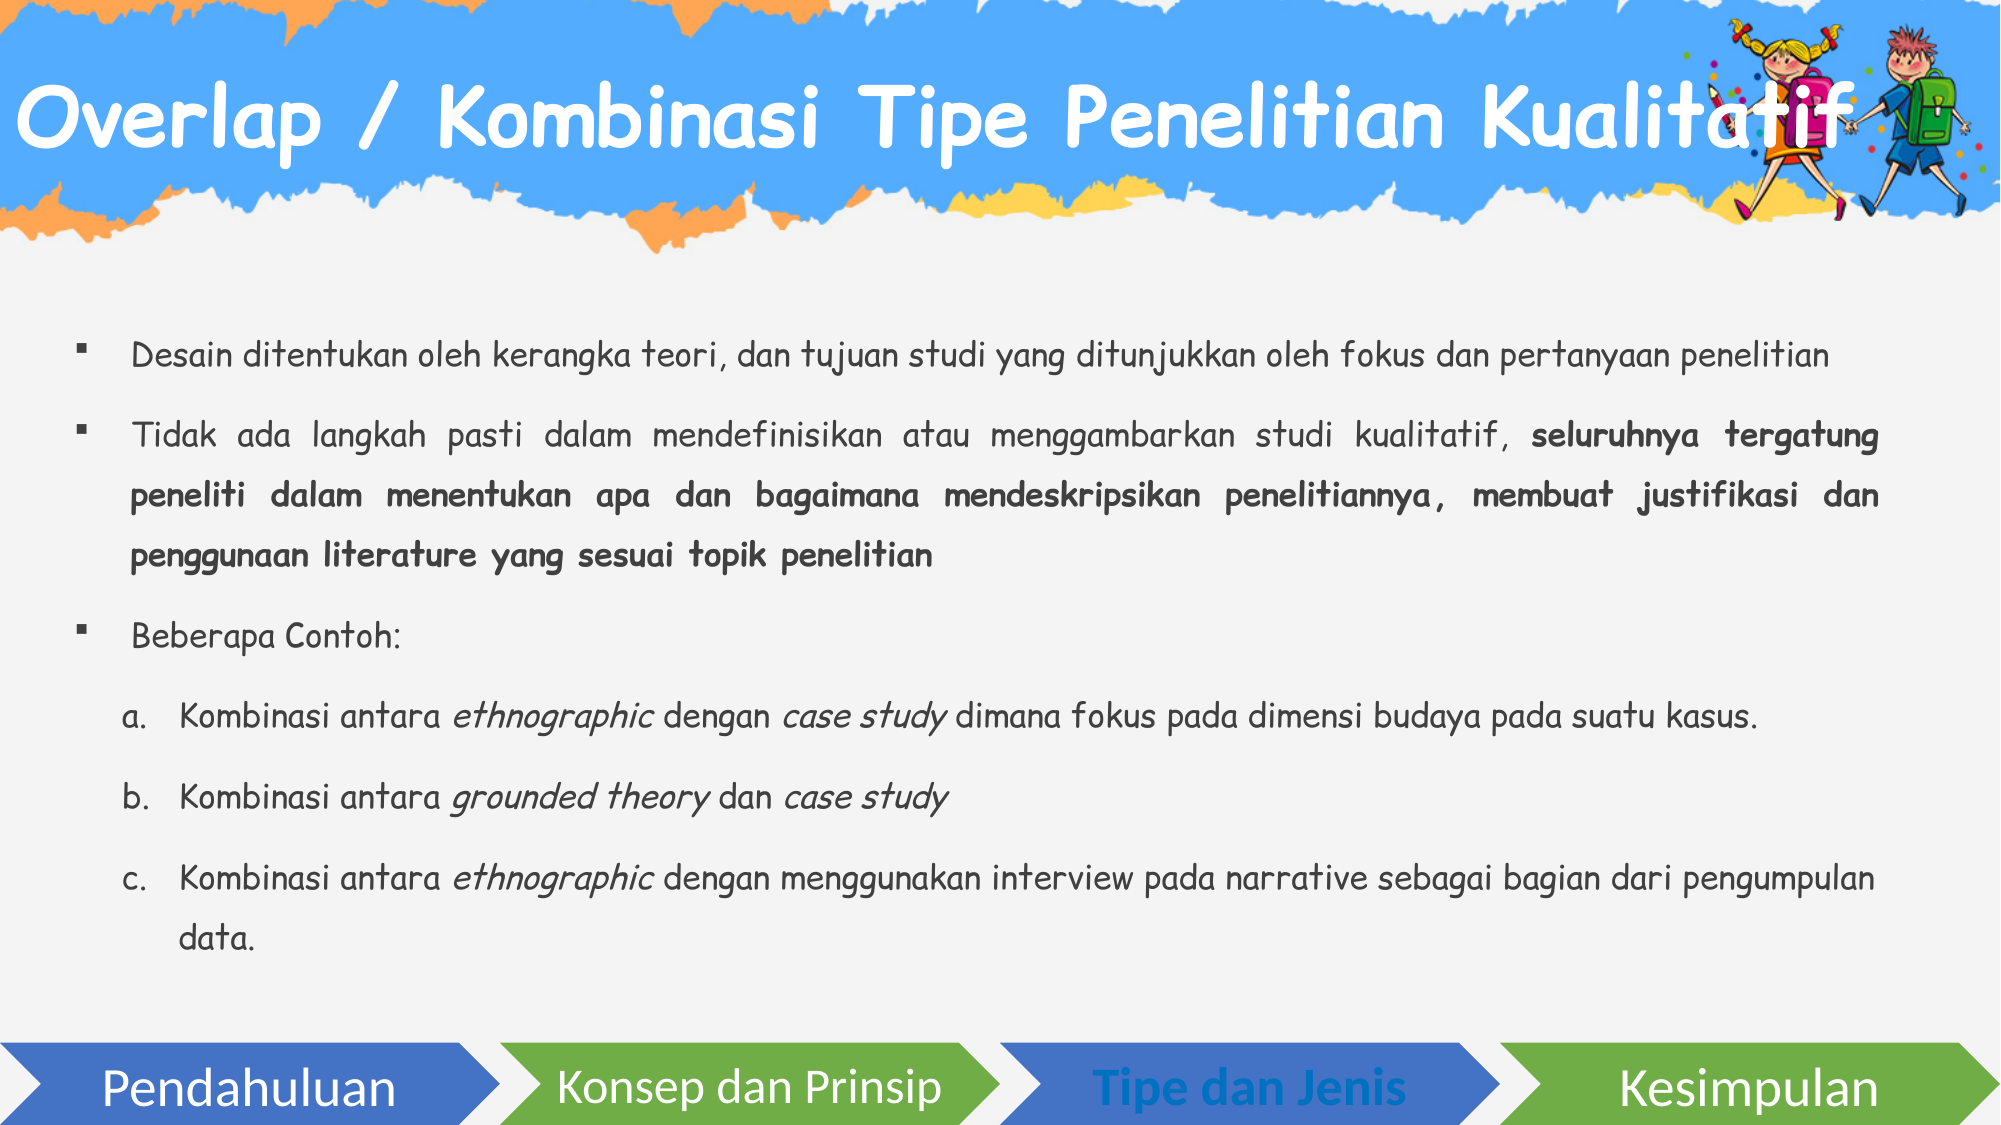

# Overlap / Kombinasi Tipe Penelitian Kualitatif
Desain ditentukan oleh kerangka teori, dan tujuan studi yang ditunjukkan oleh fokus dan pertanyaan penelitian
Tidak ada langkah pasti dalam mendefinisikan atau menggambarkan studi kualitatif, seluruhnya tergatung peneliti dalam menentukan apa dan bagaimana mendeskripsikan penelitiannya, membuat justifikasi dan penggunaan literature yang sesuai topik penelitian
Beberapa Contoh:
Kombinasi antara ethnographic dengan case study dimana fokus pada dimensi budaya pada suatu kasus.
Kombinasi antara grounded theory dan case study
Kombinasi antara ethnographic dengan menggunakan interview pada narrative sebagai bagian dari pengumpulan data.

Pendahuluan
Konsep dan Prinsip
Kesimpulan
Tipe dan Jenis